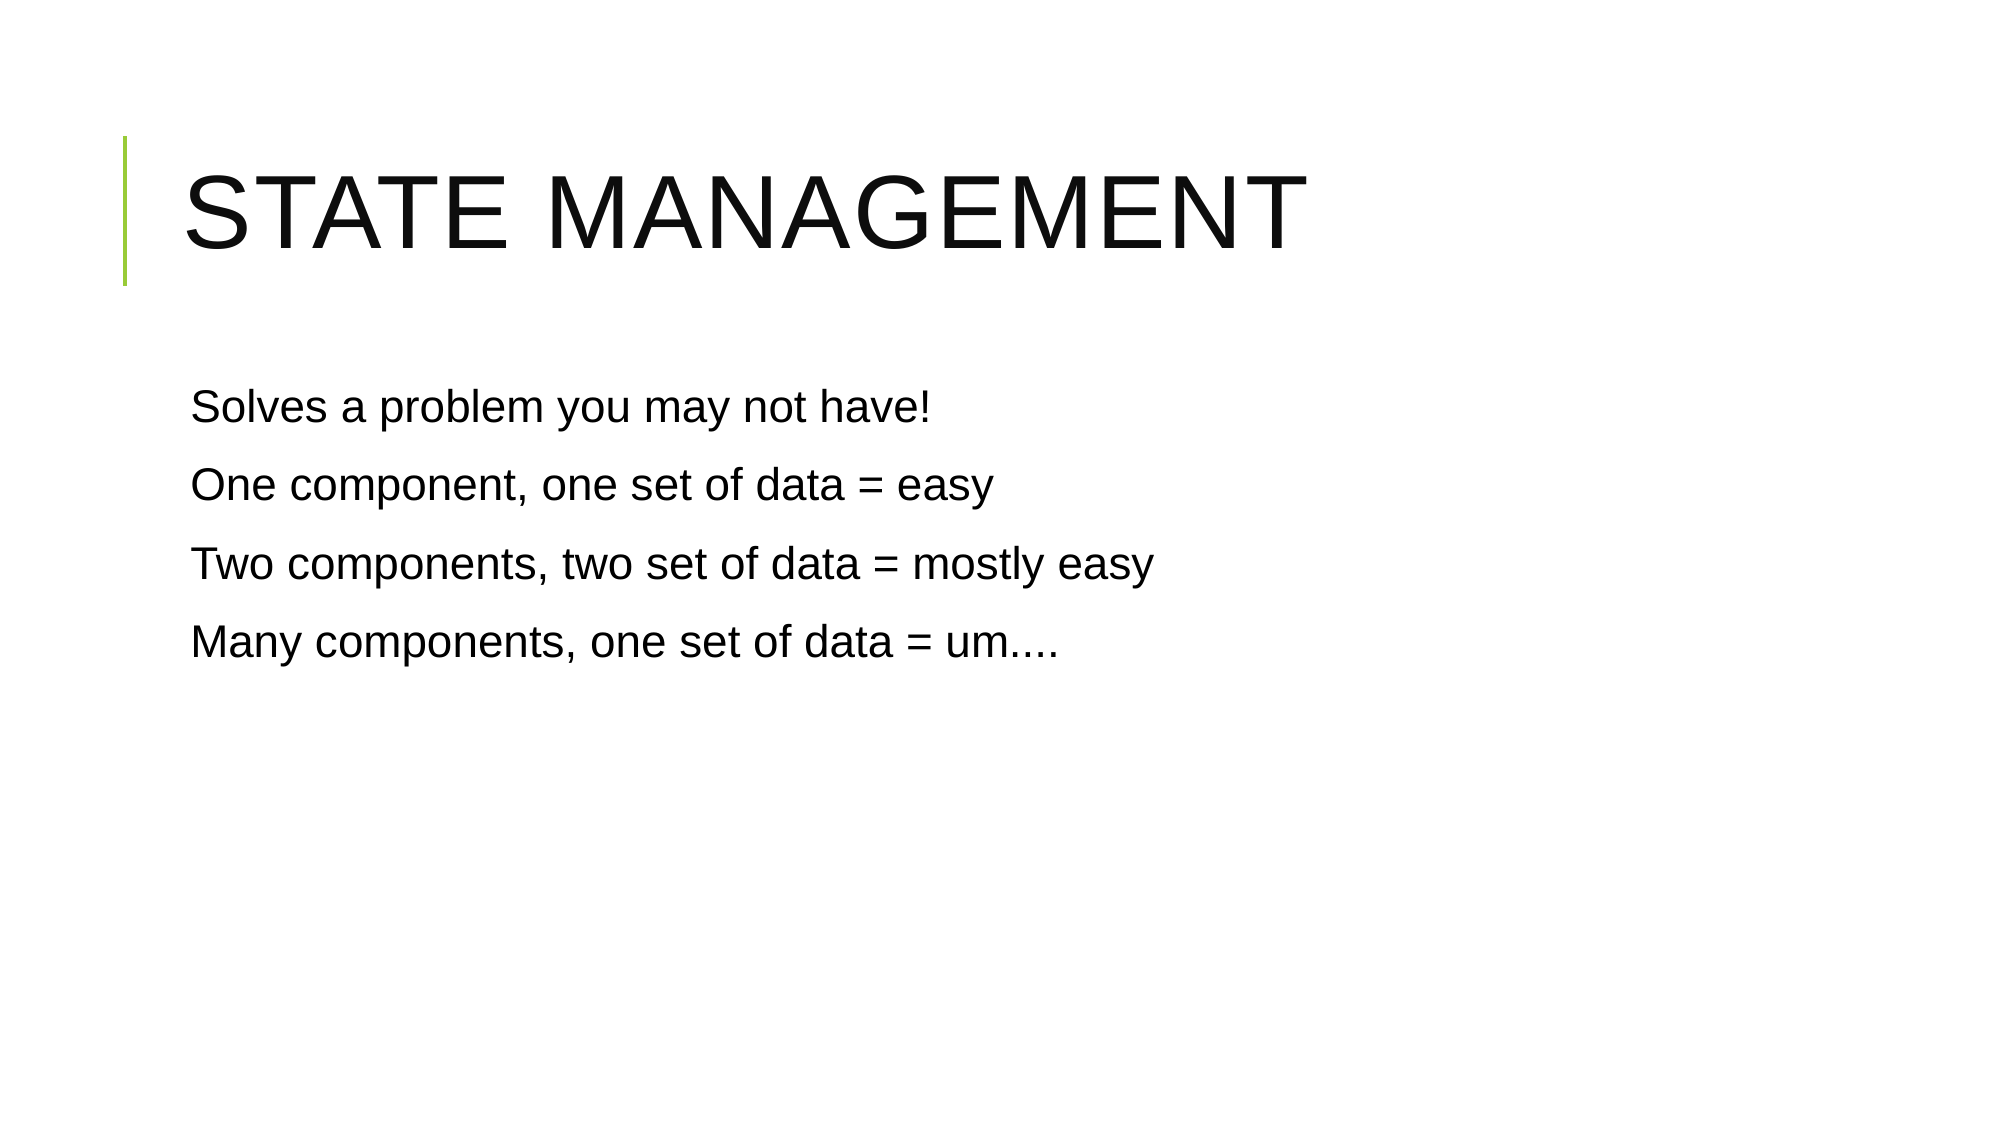

# State Management
Solves a problem you may not have!
One component, one set of data = easy
Two components, two set of data = mostly easy
Many components, one set of data = um....